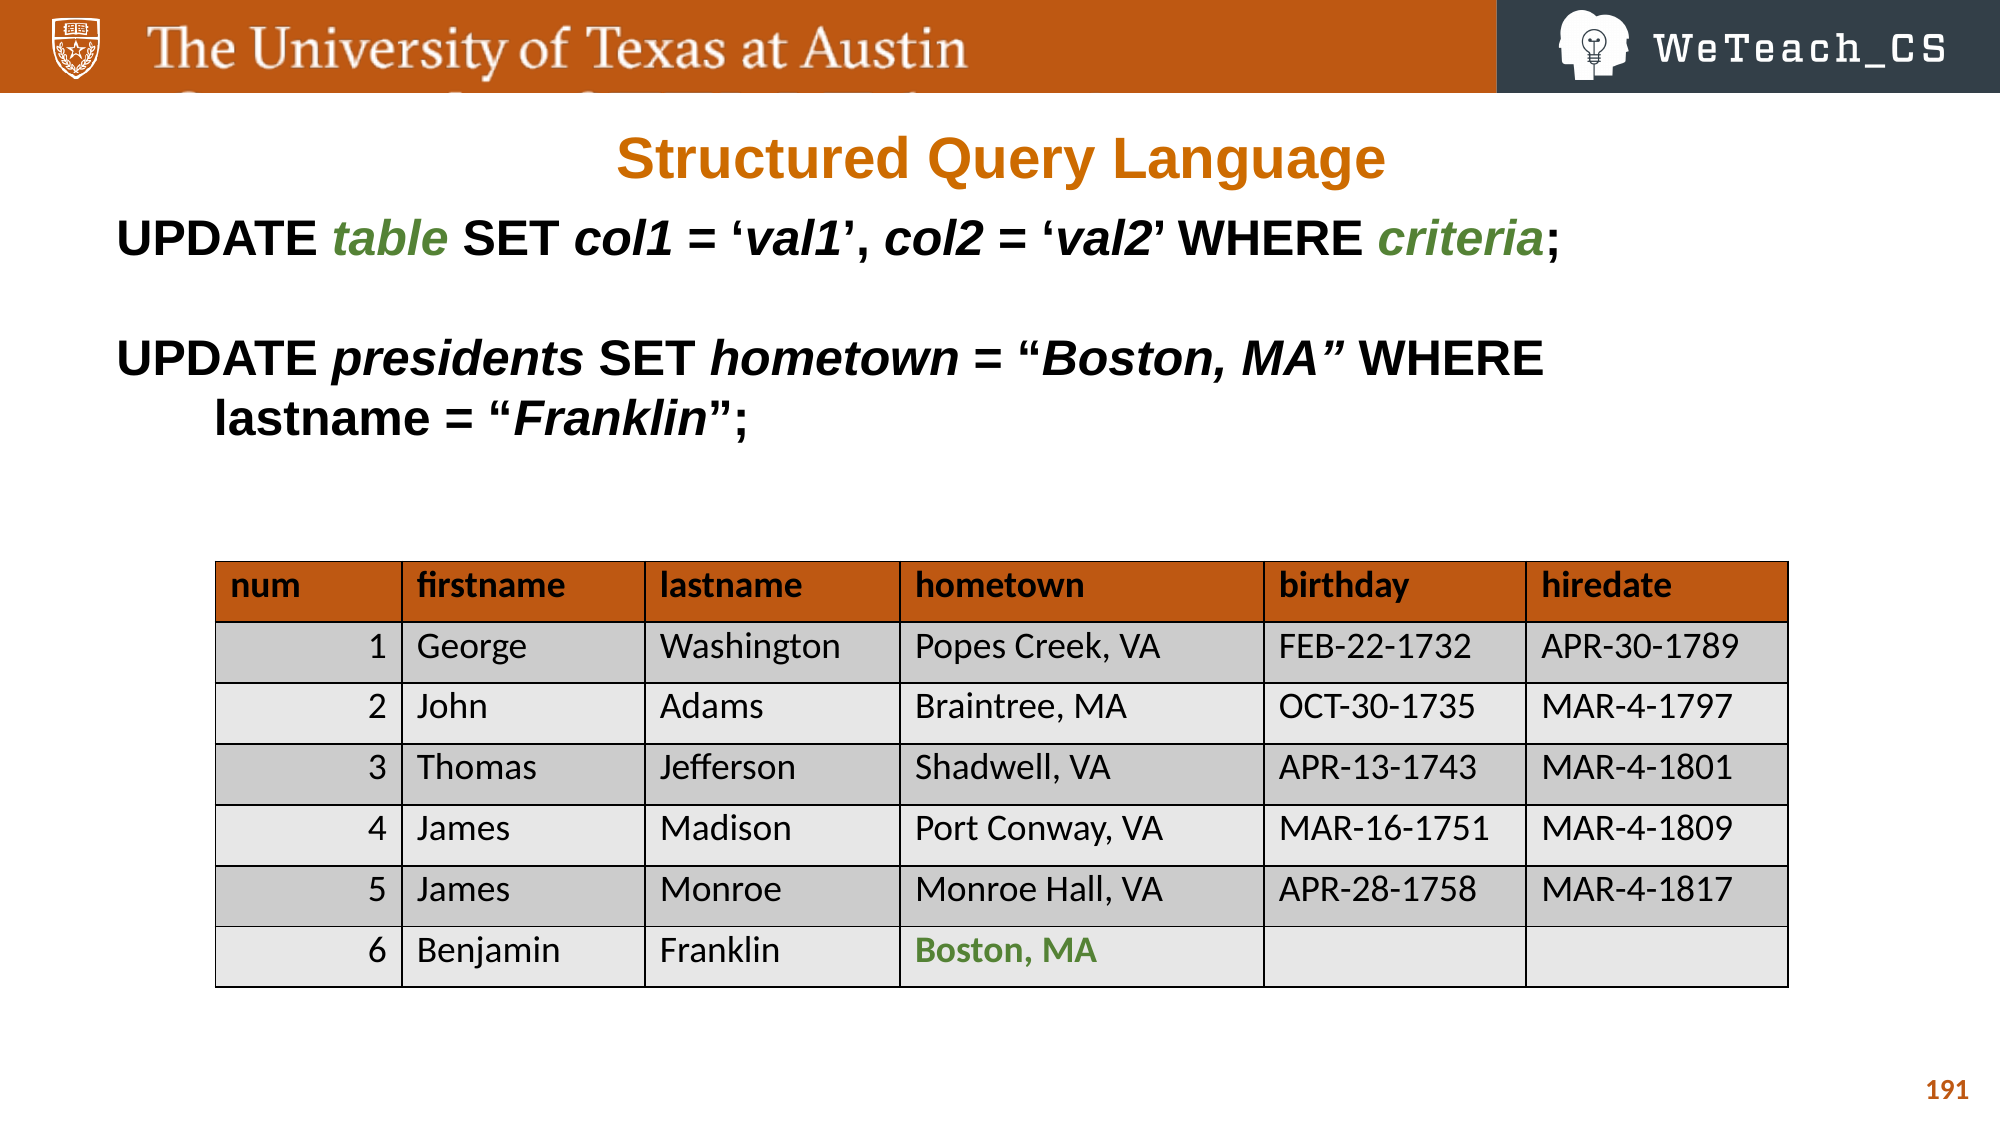

Structured Query Language
UPDATE table SET col1 = ‘val1’, col2 = ‘val2’ WHERE criteria;

UPDATE presidents SET hometown = “Boston, MA” WHERE
       lastname = “Franklin”;
| num | firstname | lastname | hometown | birthday | hiredate |
| --- | --- | --- | --- | --- | --- |
| 1 | George | Washington | Popes Creek, VA | FEB-22-1732 | APR-30-1789 |
| 2 | John | Adams | Braintree, MA | OCT-30-1735 | MAR-4-1797 |
| 3 | Thomas | Jefferson | Shadwell, VA | APR-13-1743 | MAR-4-1801 |
| 4 | James | Madison | Port Conway, VA | MAR-16-1751 | MAR-4-1809 |
| 5 | James | Monroe | Monroe Hall, VA | APR-28-1758 | MAR-4-1817 |
| 6 | Benjamin | Franklin | Boston, MA |  |  |